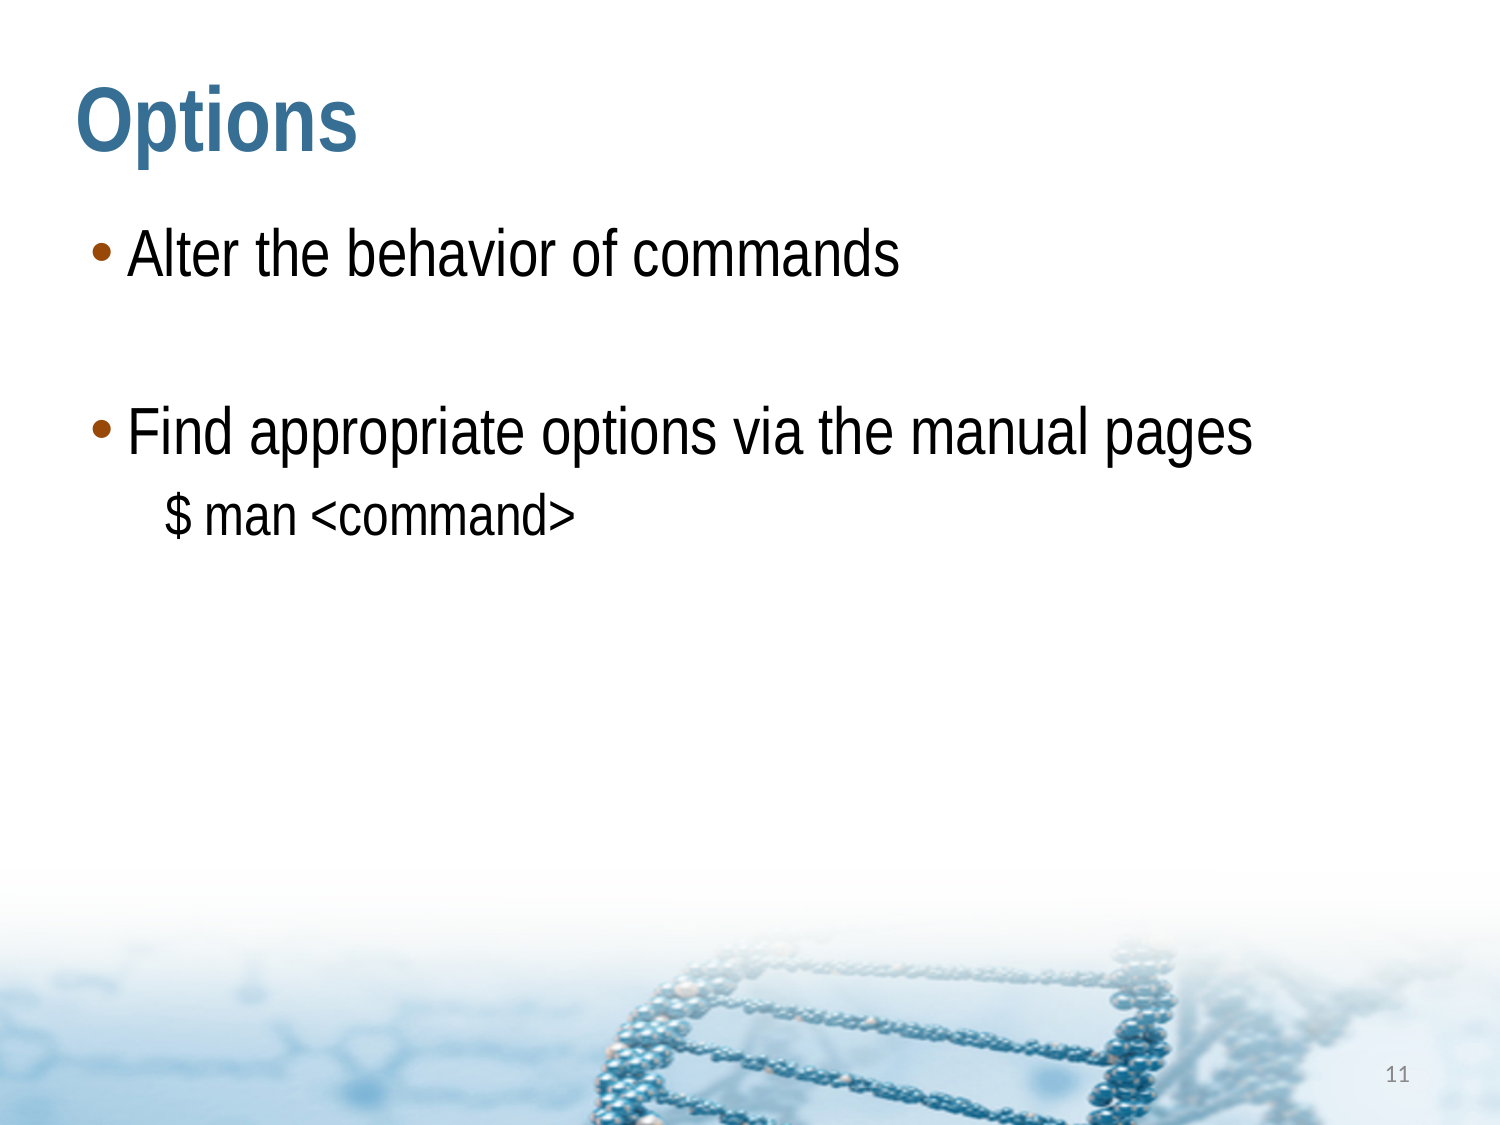

# Options
Alter the behavior of commands

Find appropriate options via the manual pages
$ man <command>

11